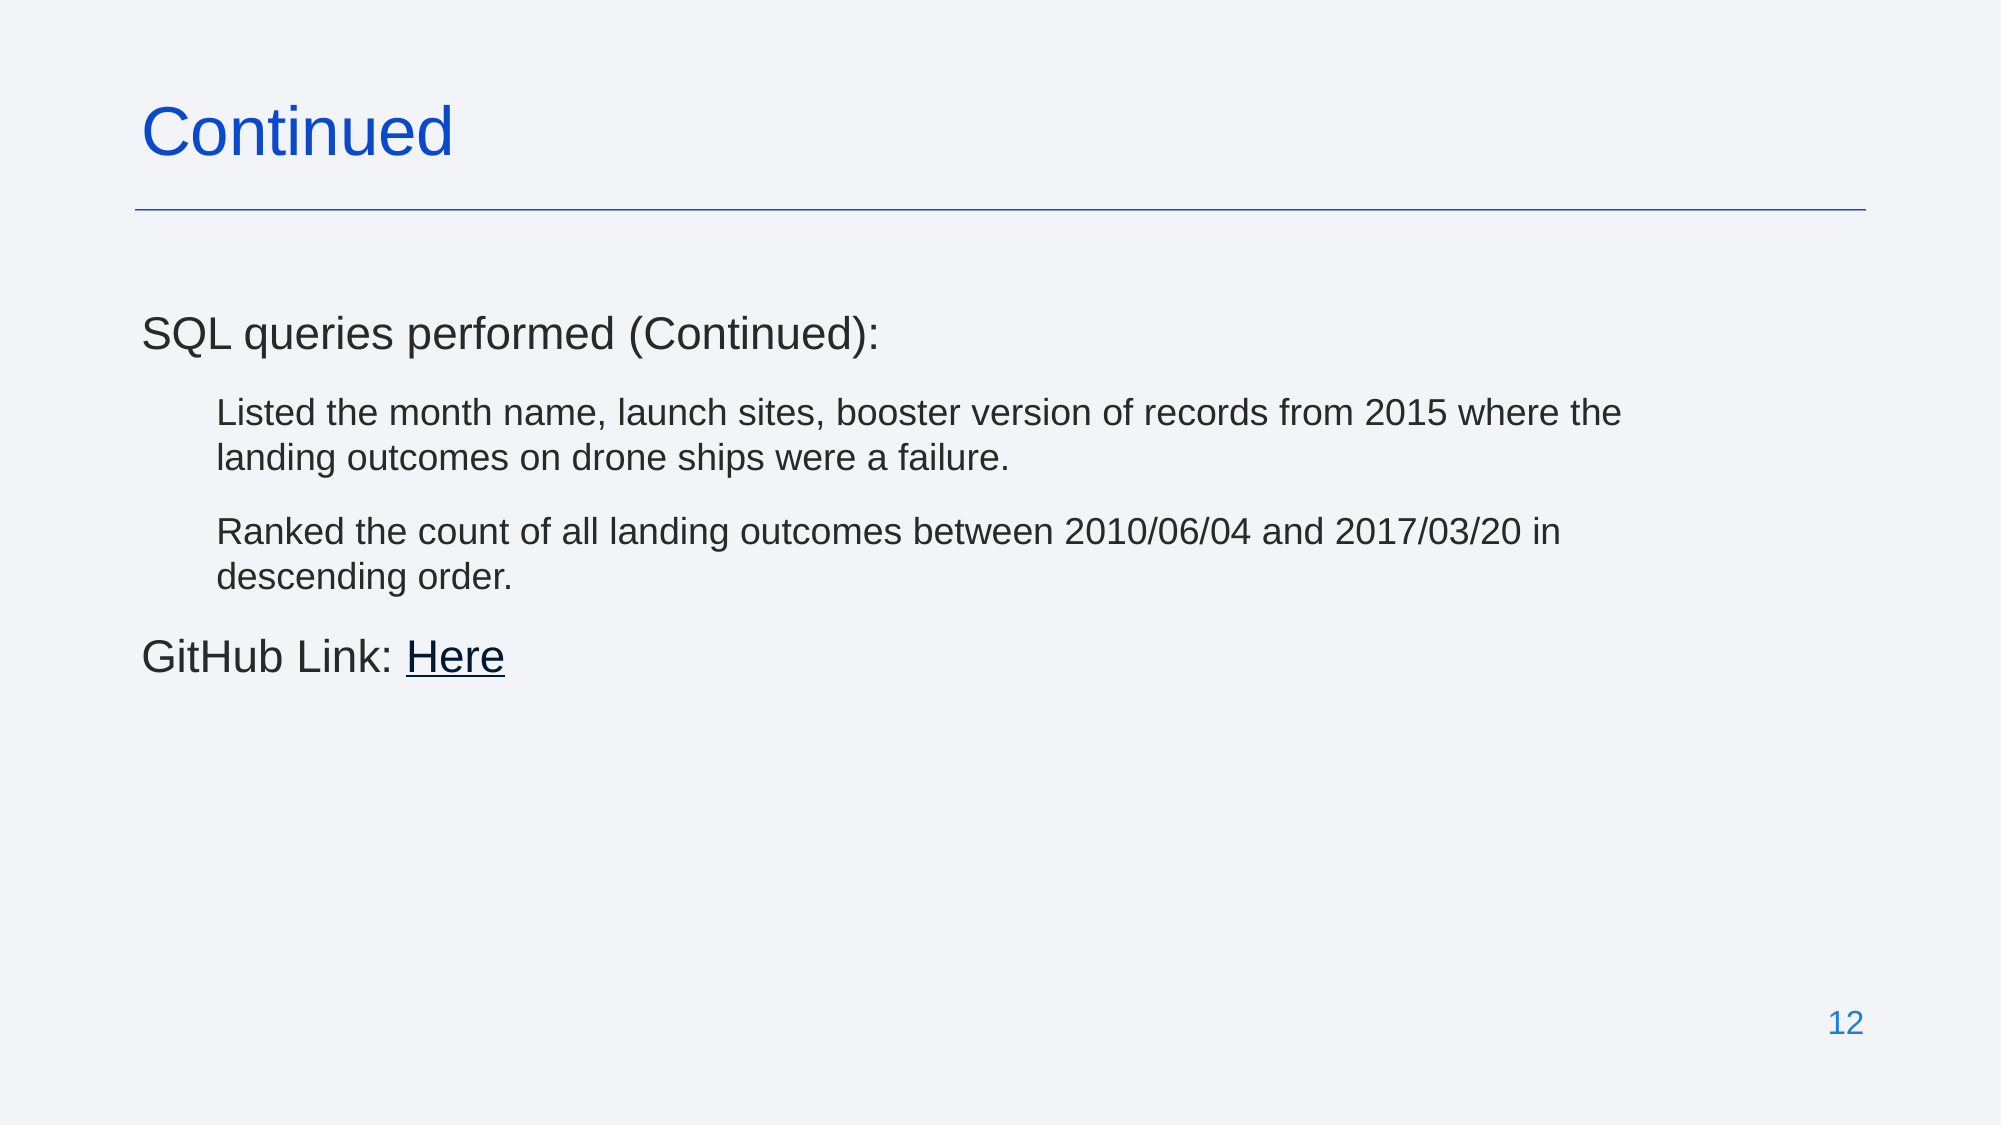

Continued
SQL queries performed (Continued):
Listed the month name, launch sites, booster version of records from 2015 where the landing outcomes on drone ships were a failure.
Ranked the count of all landing outcomes between 2010/06/04 and 2017/03/20 in descending order.
GitHub Link: Here

12